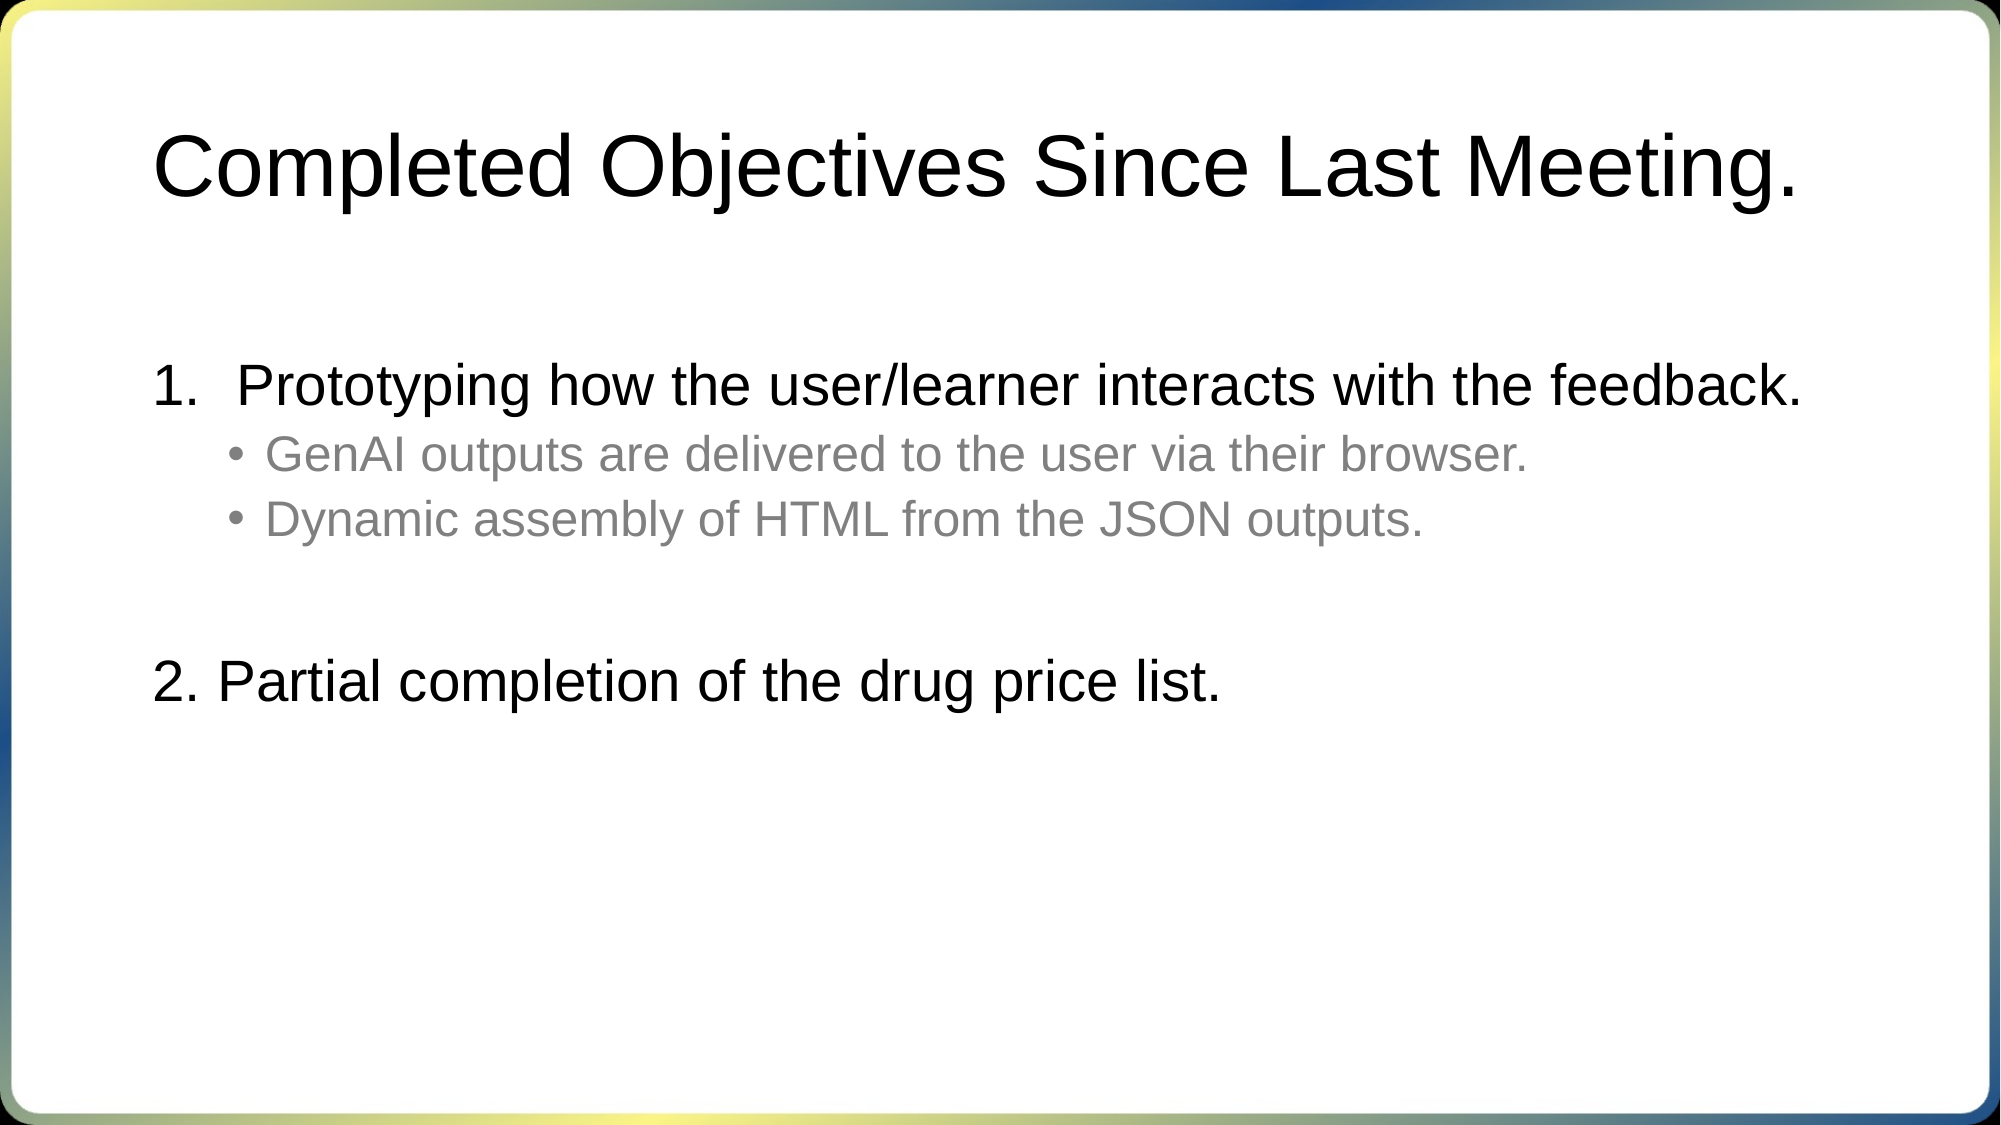

# Completed Objectives Since Last Meeting.
Prototyping how the user/learner interacts with the feedback.
GenAI outputs are delivered to the user via their browser.
Dynamic assembly of HTML from the JSON outputs.

2. Partial completion of the drug price list.